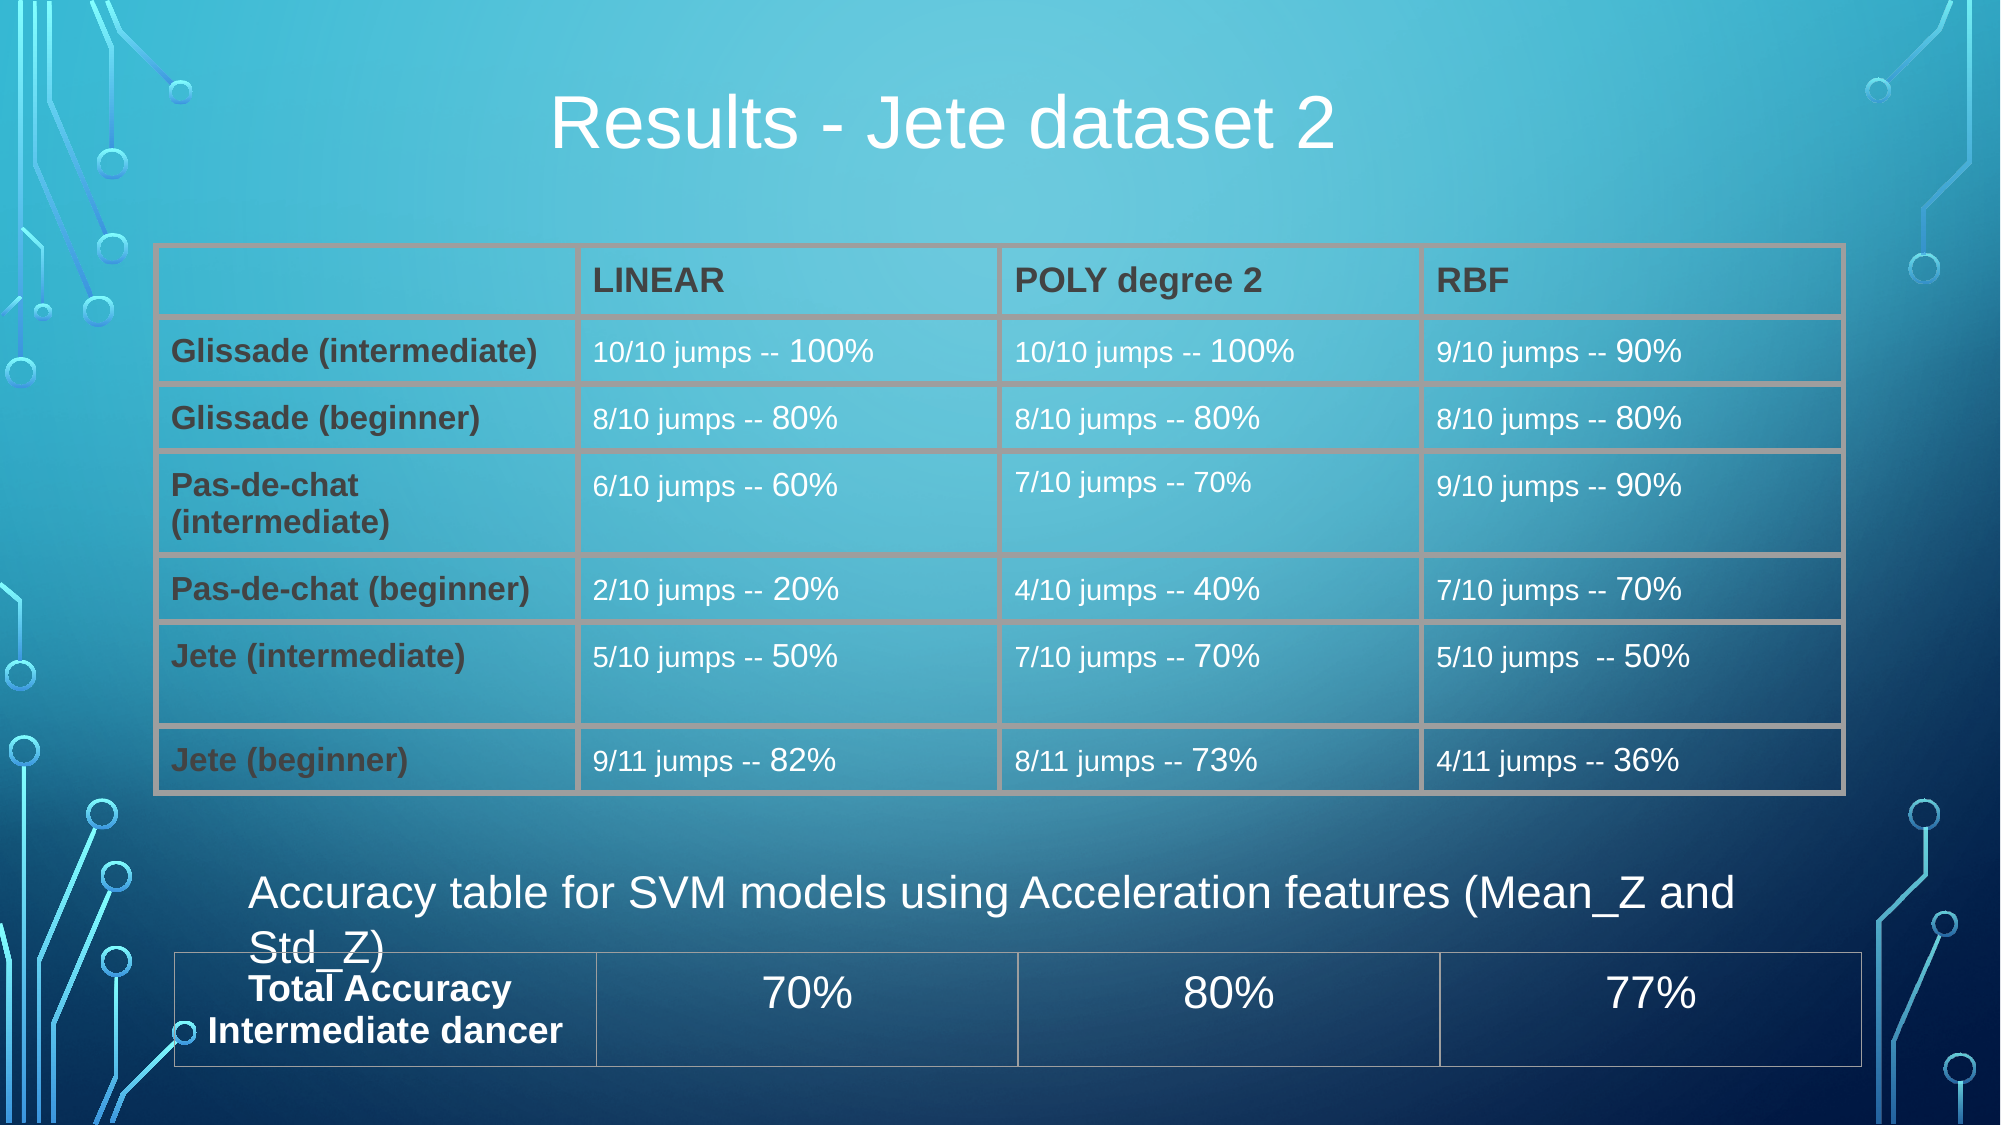

# Results - Jete dataset 2
|  | LINEAR | POLY degree 2 | RBF |
| --- | --- | --- | --- |
| Glissade (intermediate) | 10/10 jumps -- 100% | 10/10 jumps -- 100% | 9/10 jumps -- 90% |
| Glissade (beginner) | 8/10 jumps -- 80% | 8/10 jumps -- 80% | 8/10 jumps -- 80% |
| Pas-de-chat (intermediate) | 6/10 jumps -- 60% | 7/10 jumps -- 70% | 9/10 jumps -- 90% |
| Pas-de-chat (beginner) | 2/10 jumps -- 20% | 4/10 jumps -- 40% | 7/10 jumps -- 70% |
| Jete (intermediate) | 5/10 jumps -- 50% | 7/10 jumps -- 70% | 5/10 jumps -- 50% |
| Jete (beginner) | 9/11 jumps -- 82% | 8/11 jumps -- 73% | 4/11 jumps -- 36% |
Accuracy table for SVM models using Acceleration features (Mean_Z and Std_Z)
| Total Accuracy Intermediate dancer | 70% | 80% | 77% |
| --- | --- | --- | --- |